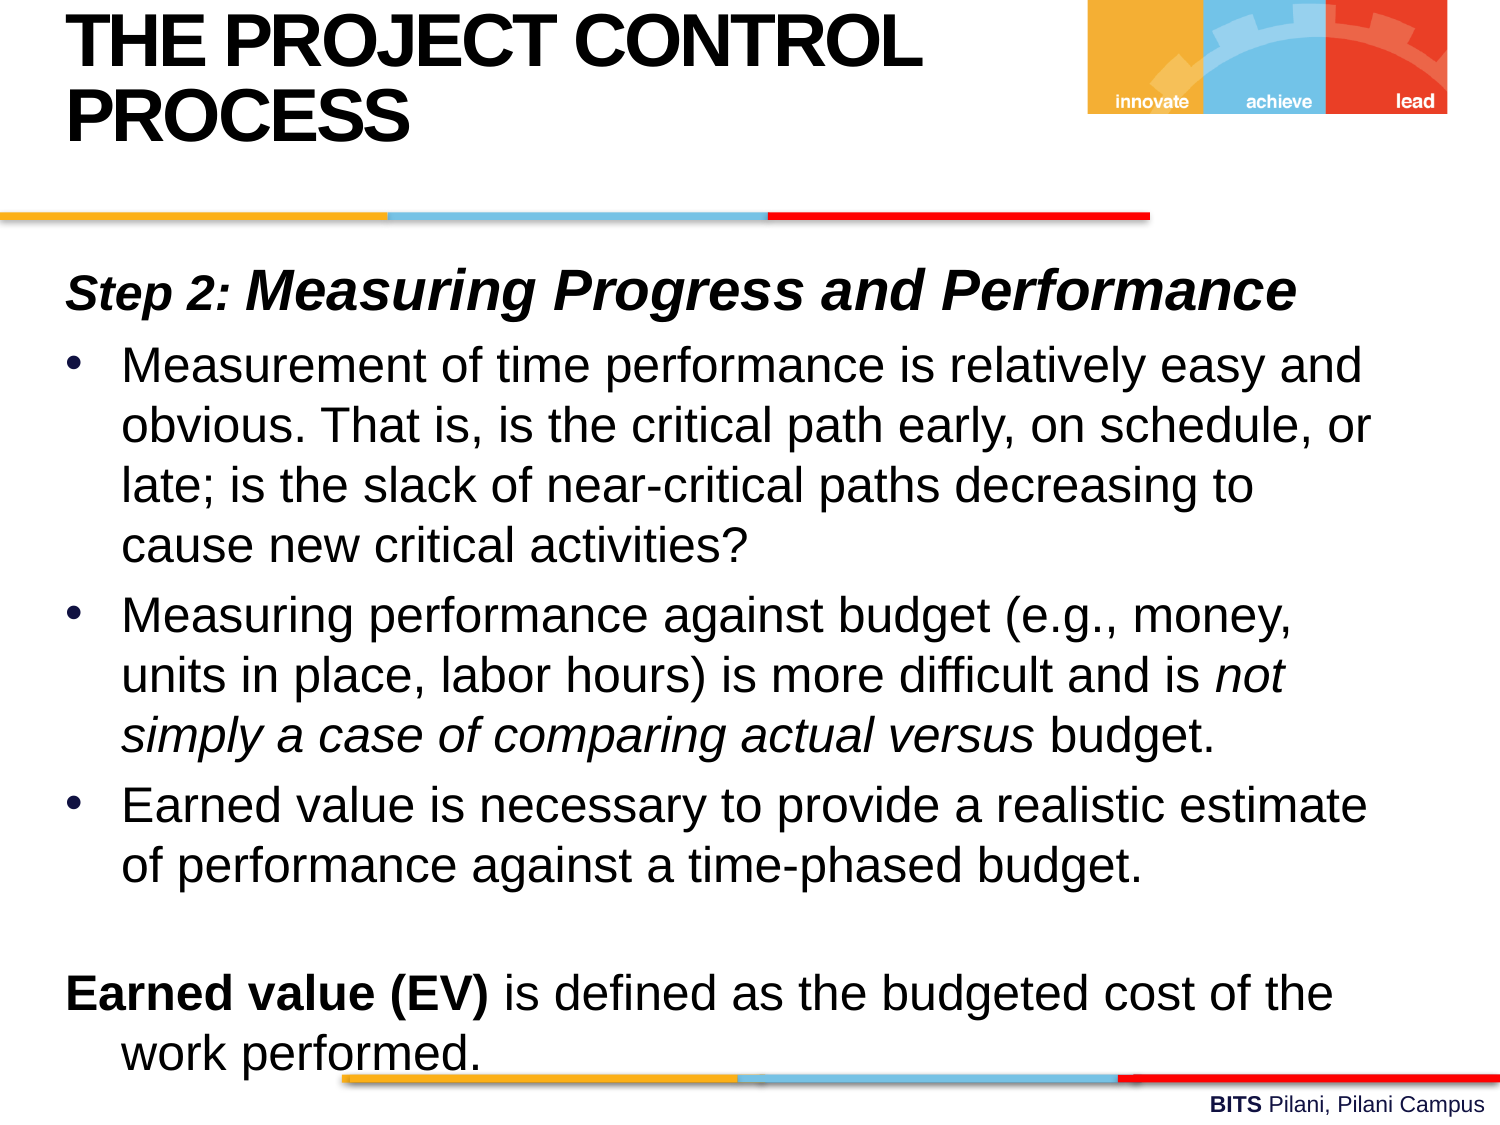

THE PROJECT CONTROL PROCESS

Step 2: Measuring Progress and Performance
Measurement of time performance is relatively easy and obvious. That is, is the critical path early, on schedule, or late; is the slack of near-critical paths decreasing to cause new critical activities?
Measuring performance against budget (e.g., money, units in place, labor hours) is more difficult and is not simply a case of comparing actual versus budget.
Earned value is necessary to provide a realistic estimate of performance against a time-phased budget.

Earned value (EV) is defined as the budgeted cost of the work performed.